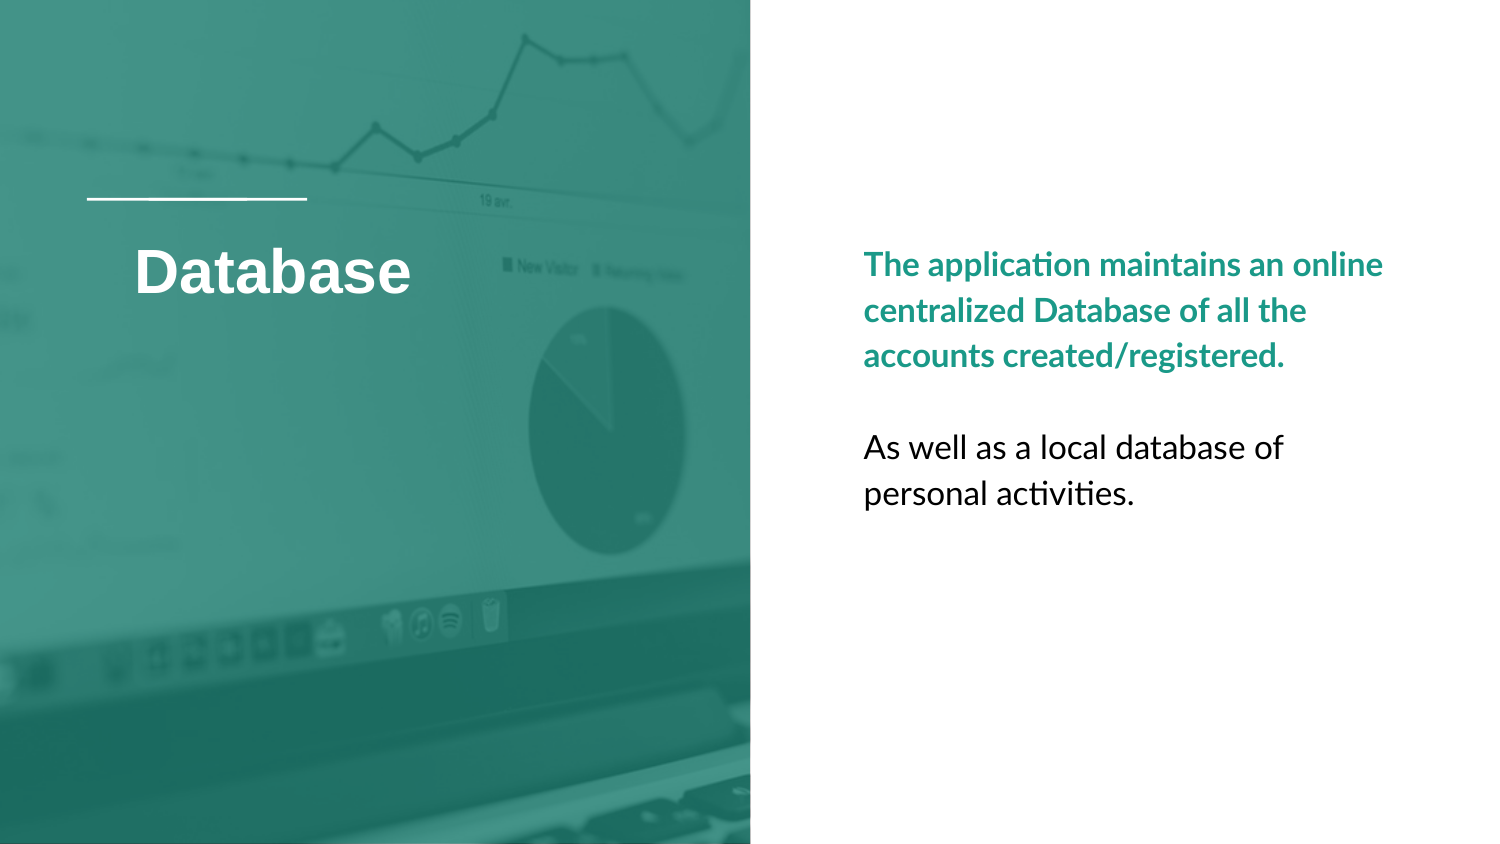

# Database
The application maintains an online centralized Database of all the accounts created/registered.
As well as a local database of personal activities.